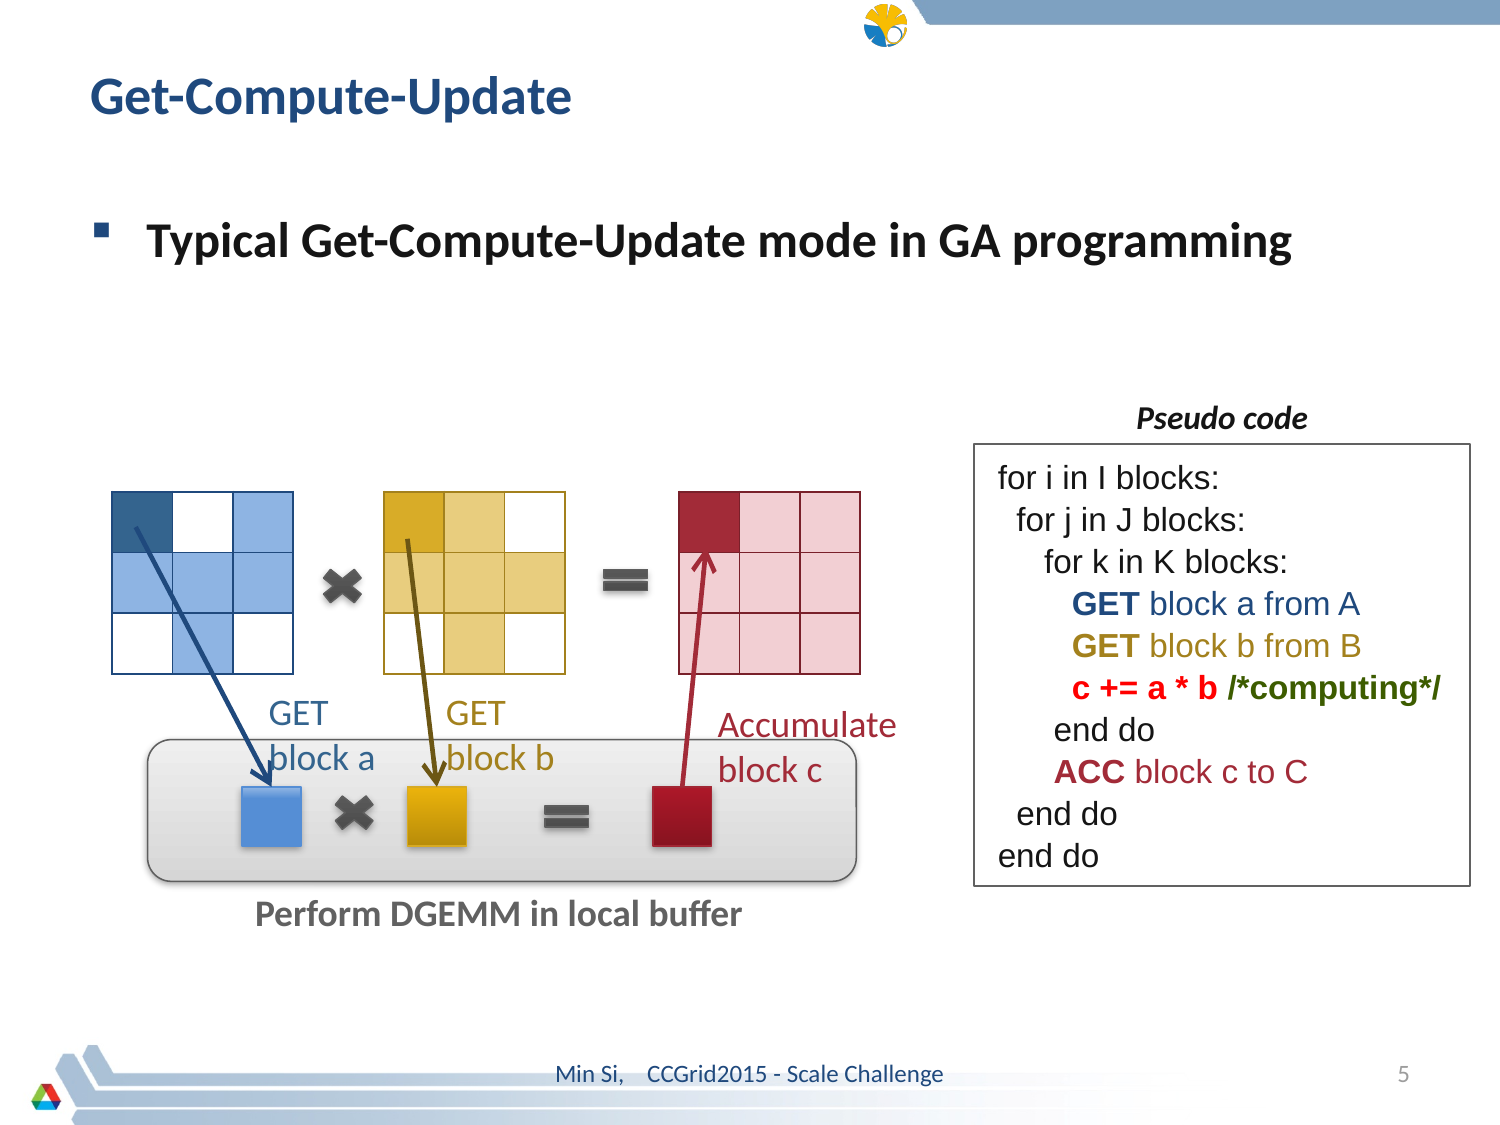

# Get-Compute-Update
Typical Get-Compute-Update mode in GA programming
Pseudo code
for i in I blocks:
  for j in J blocks:
     for k in K blocks:
        GET block a from A
        GET block b from B
        c += a * b /*computing*/
      end do
      ACC block c to C
  end do
end do

|  |  |  |
| --- | --- | --- |
|  |  |  |
|  |  |  |
|  |  |  |
| --- | --- | --- |
|  |  |  |
|  |  |  |
|  |  |  |
| --- | --- | --- |
|  |  |  |
|  |  |  |

GET block a
GET
block b
Accumulate block c

Perform DGEMM in local buffer
Min Si,    CCGrid2015 - Scale Challenge
5